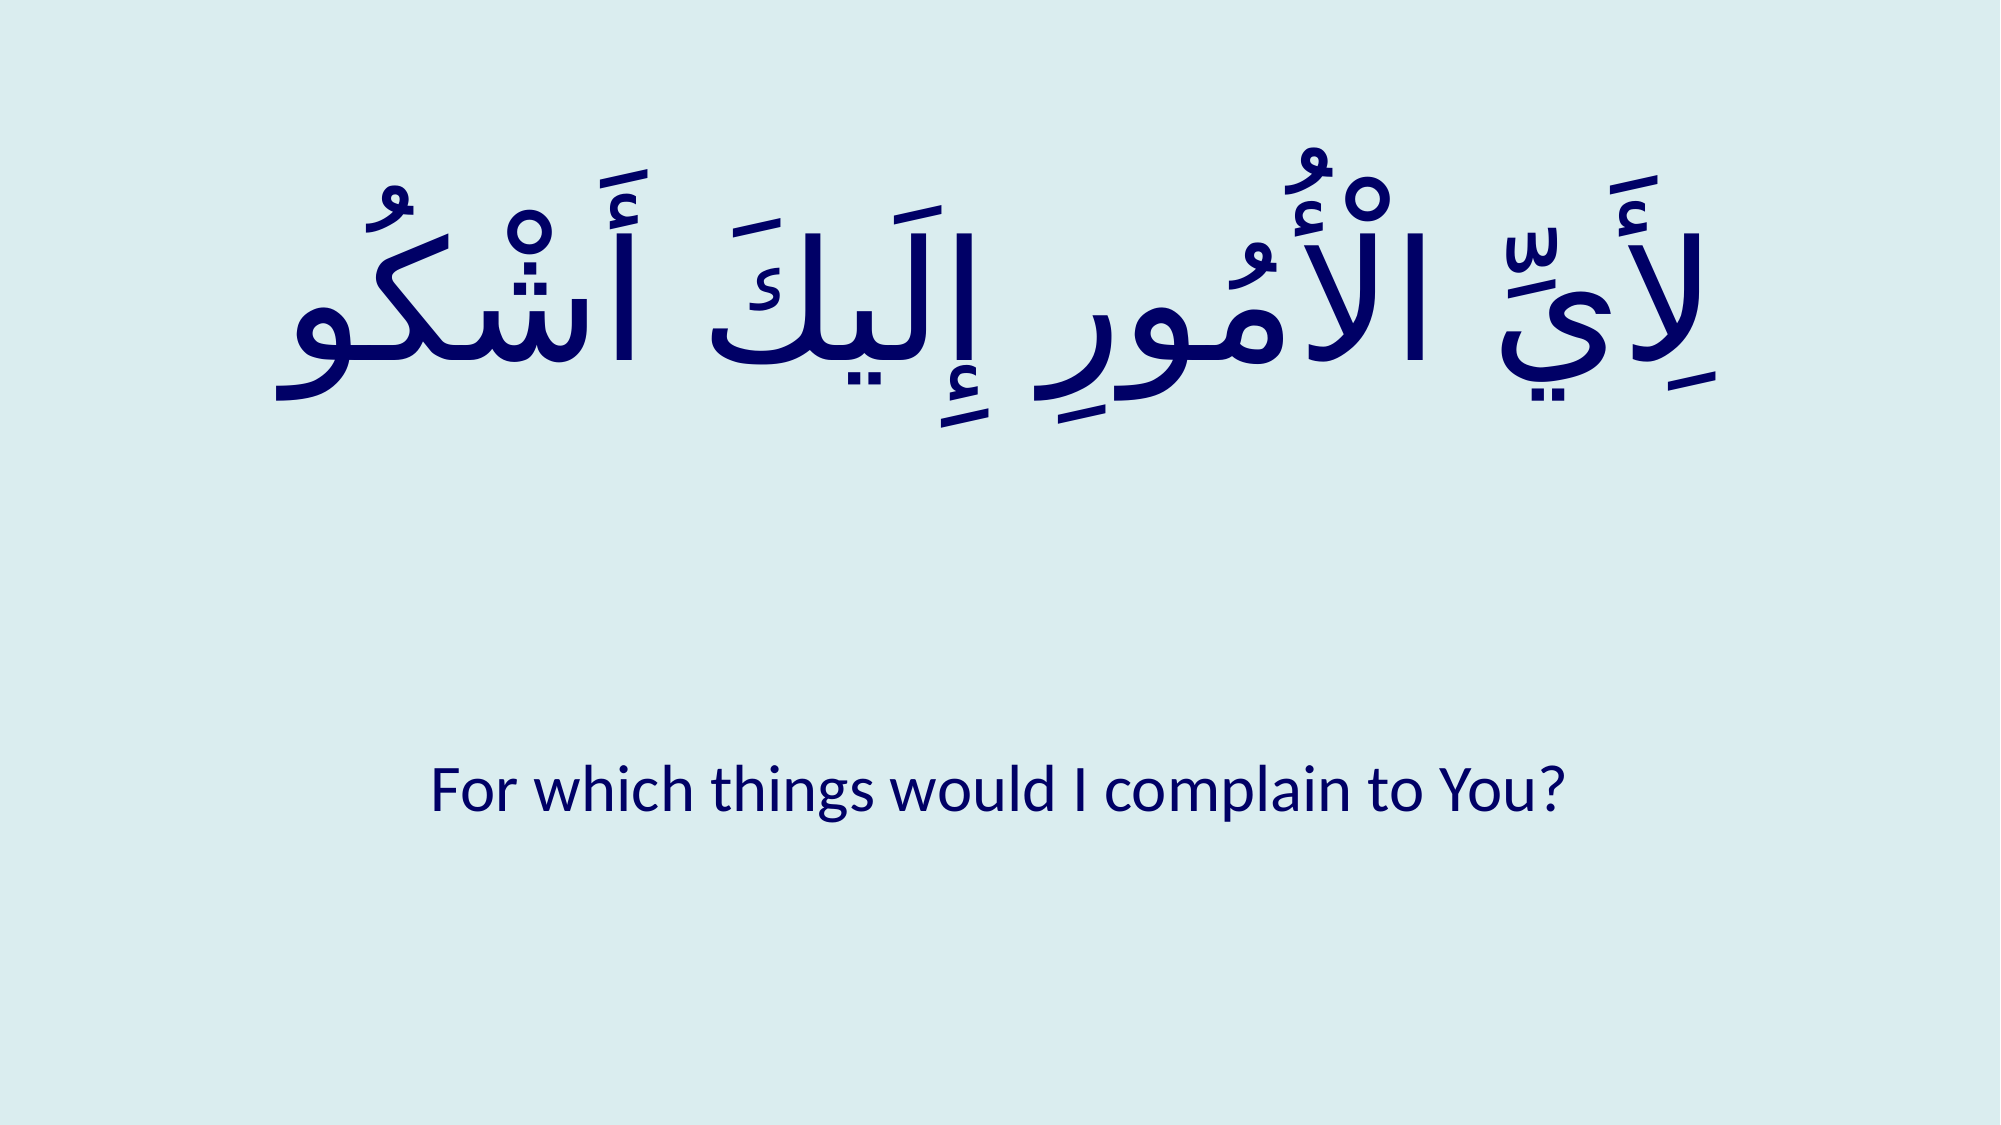

# لِأَيِّ الْأُمُورِ إِلَیكَ أَشْكُو
For which things would I complain to You?